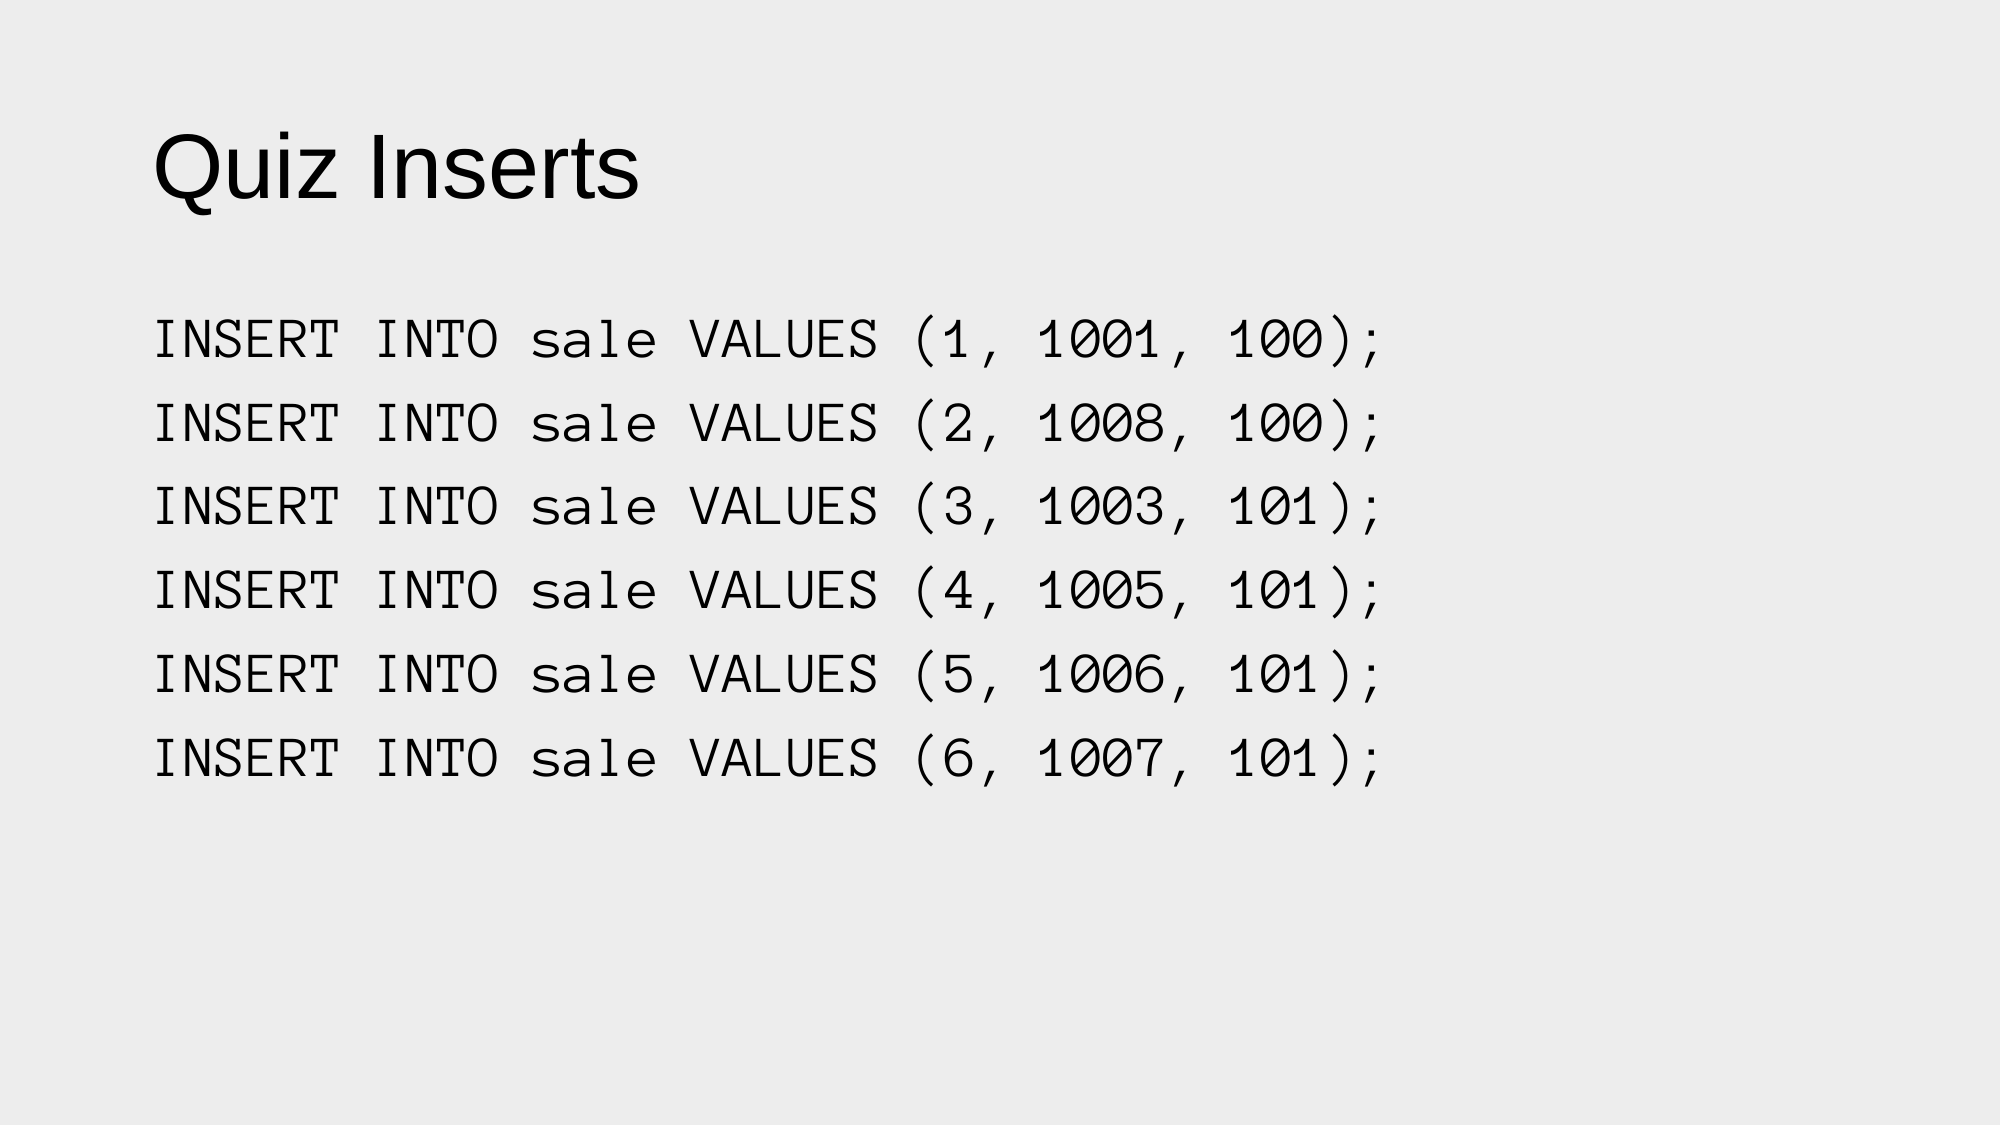

# Quiz Inserts
INSERT INTO sale VALUES (1, 1001, 100);
INSERT INTO sale VALUES (2, 1008, 100);
INSERT INTO sale VALUES (3, 1003, 101);
INSERT INTO sale VALUES (4, 1005, 101);
INSERT INTO sale VALUES (5, 1006, 101);
INSERT INTO sale VALUES (6, 1007, 101);